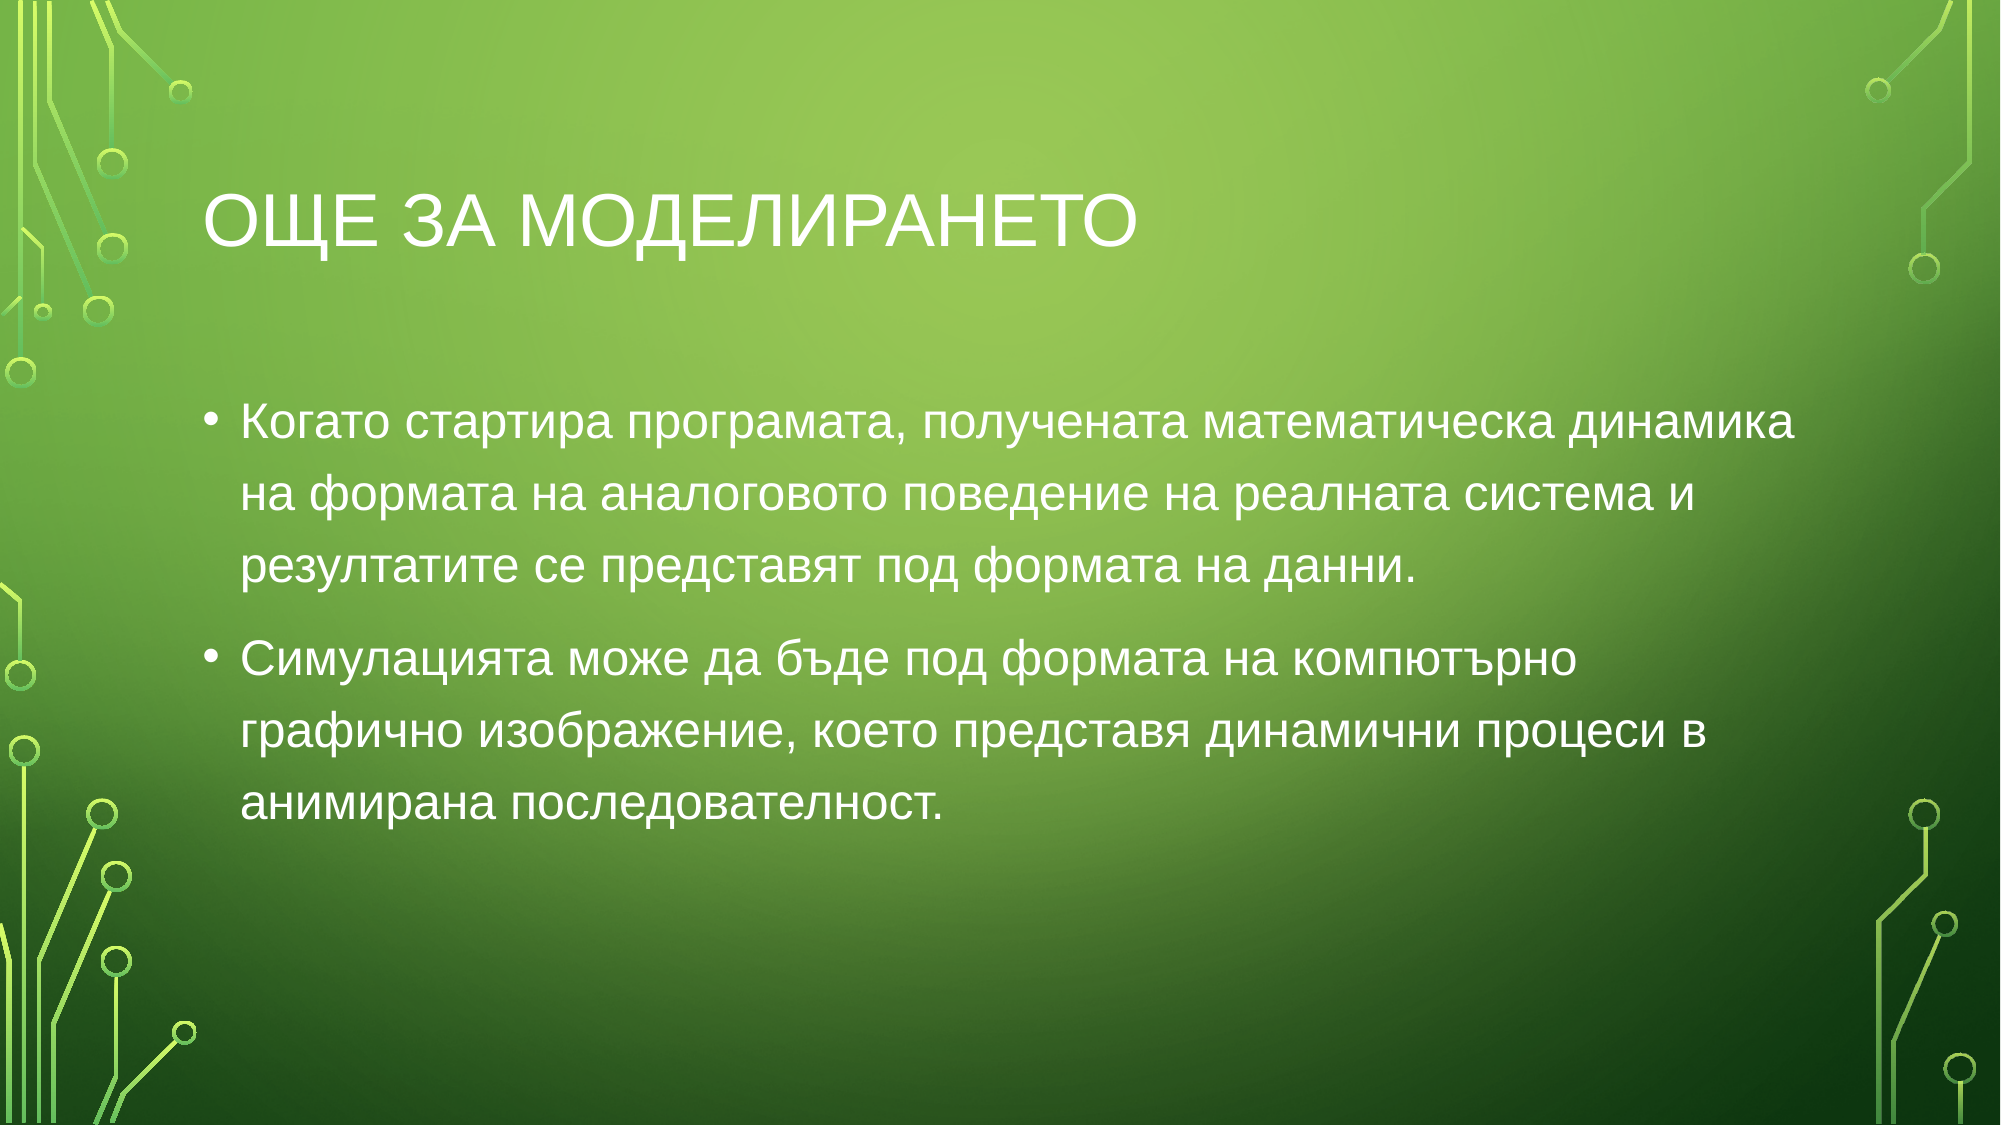

# ОЩЕ ЗА МОДЕЛИРАНЕТО
Когато стартира програмата, получената математическа динамика на формата на аналоговото поведение на реалната система и резултатите се представят под формата на данни.
Симулацията може да бъде под формата на компютърно графично изображение, което представя динамични процеси в анимирана последователност.